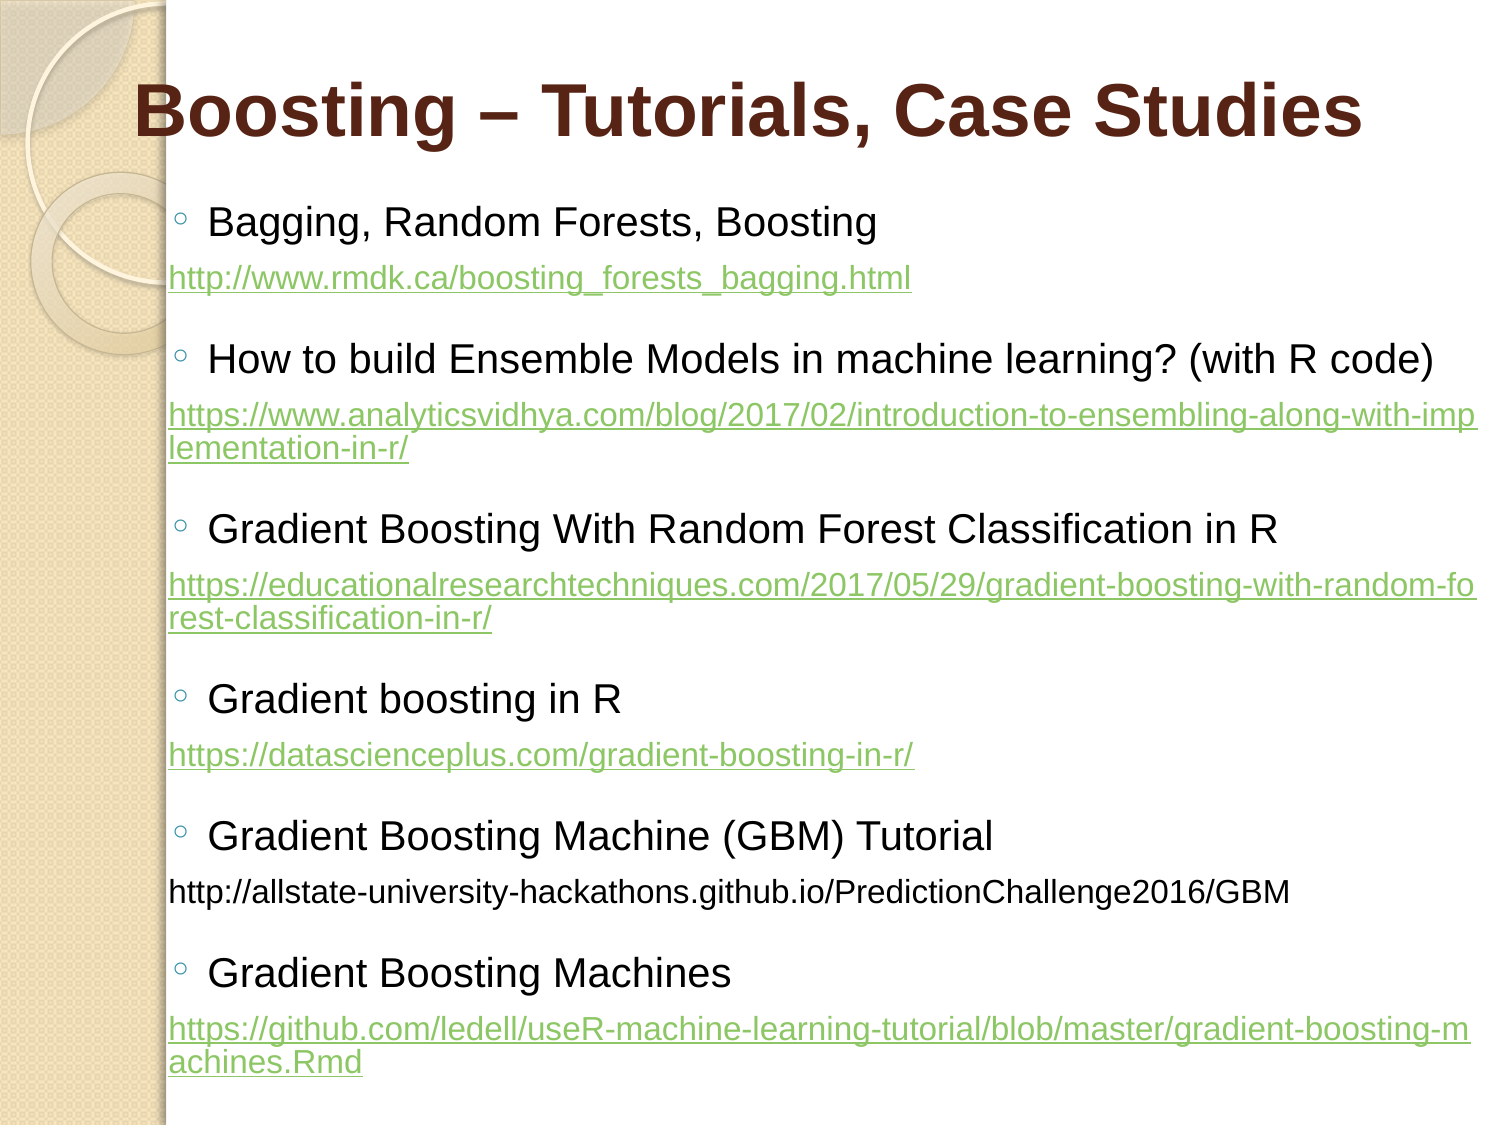

# Boosting – Tutorials, Case Studies
Bagging, Random Forests, Boosting
http://www.rmdk.ca/boosting_forests_bagging.html

How to build Ensemble Models in machine learning? (with R code)
https://www.analyticsvidhya.com/blog/2017/02/introduction-to-ensembling-along-with-implementation-in-r/

Gradient Boosting With Random Forest Classification in R
https://educationalresearchtechniques.com/2017/05/29/gradient-boosting-with-random-forest-classification-in-r/

Gradient boosting in R
https://datascienceplus.com/gradient-boosting-in-r/

Gradient Boosting Machine (GBM) Tutorial
http://allstate-university-hackathons.github.io/PredictionChallenge2016/GBM

Gradient Boosting Machines
https://github.com/ledell/useR-machine-learning-tutorial/blob/master/gradient-boosting-machines.Rmd